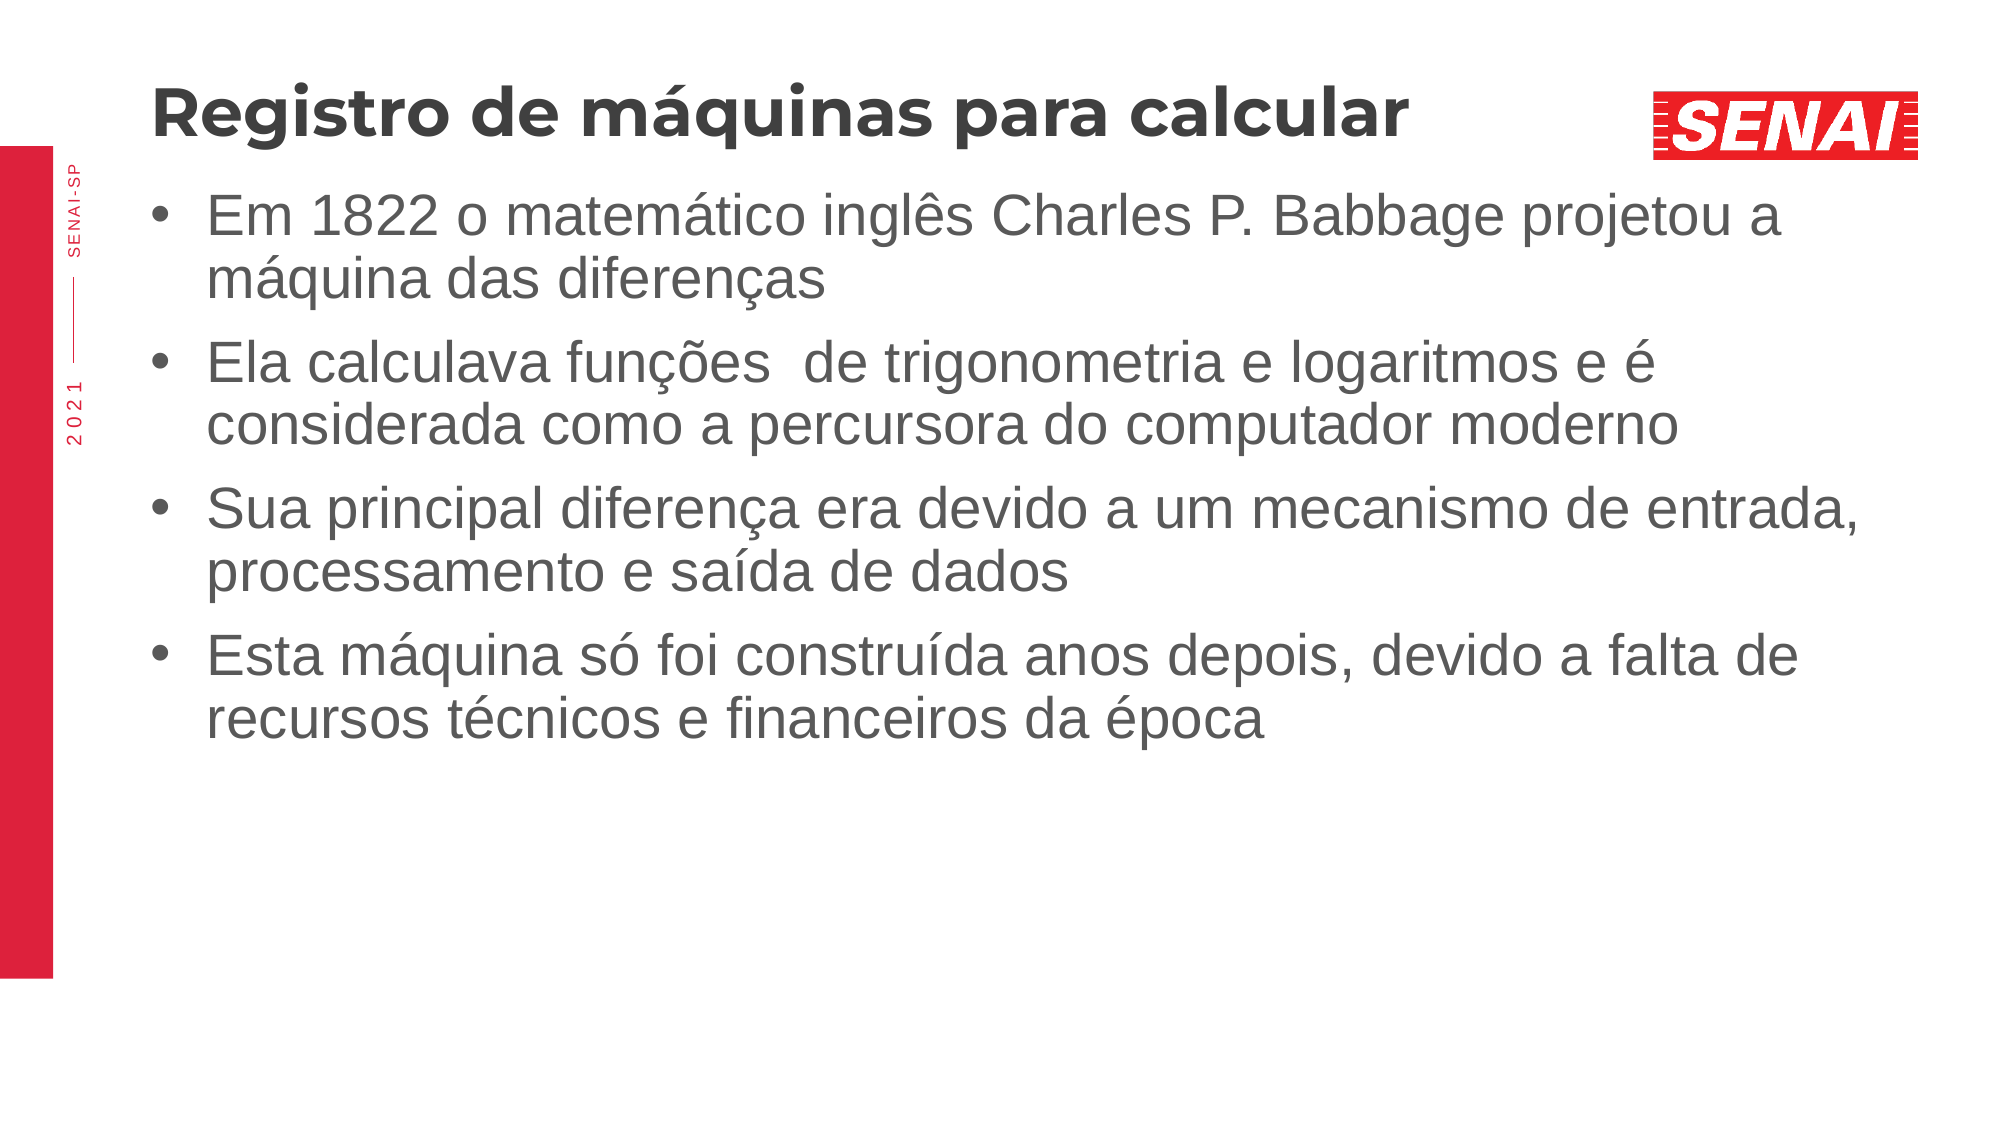

# Registro de máquinas para calcular
Em 1822 o matemático inglês Charles P. Babbage projetou a máquina das diferenças
Ela calculava funções  de trigonometria e logaritmos e é considerada como a percursora do computador moderno
Sua principal diferença era devido a um mecanismo de entrada, processamento e saída de dados
Esta máquina só foi construída anos depois, devido a falta de recursos técnicos e financeiros da época